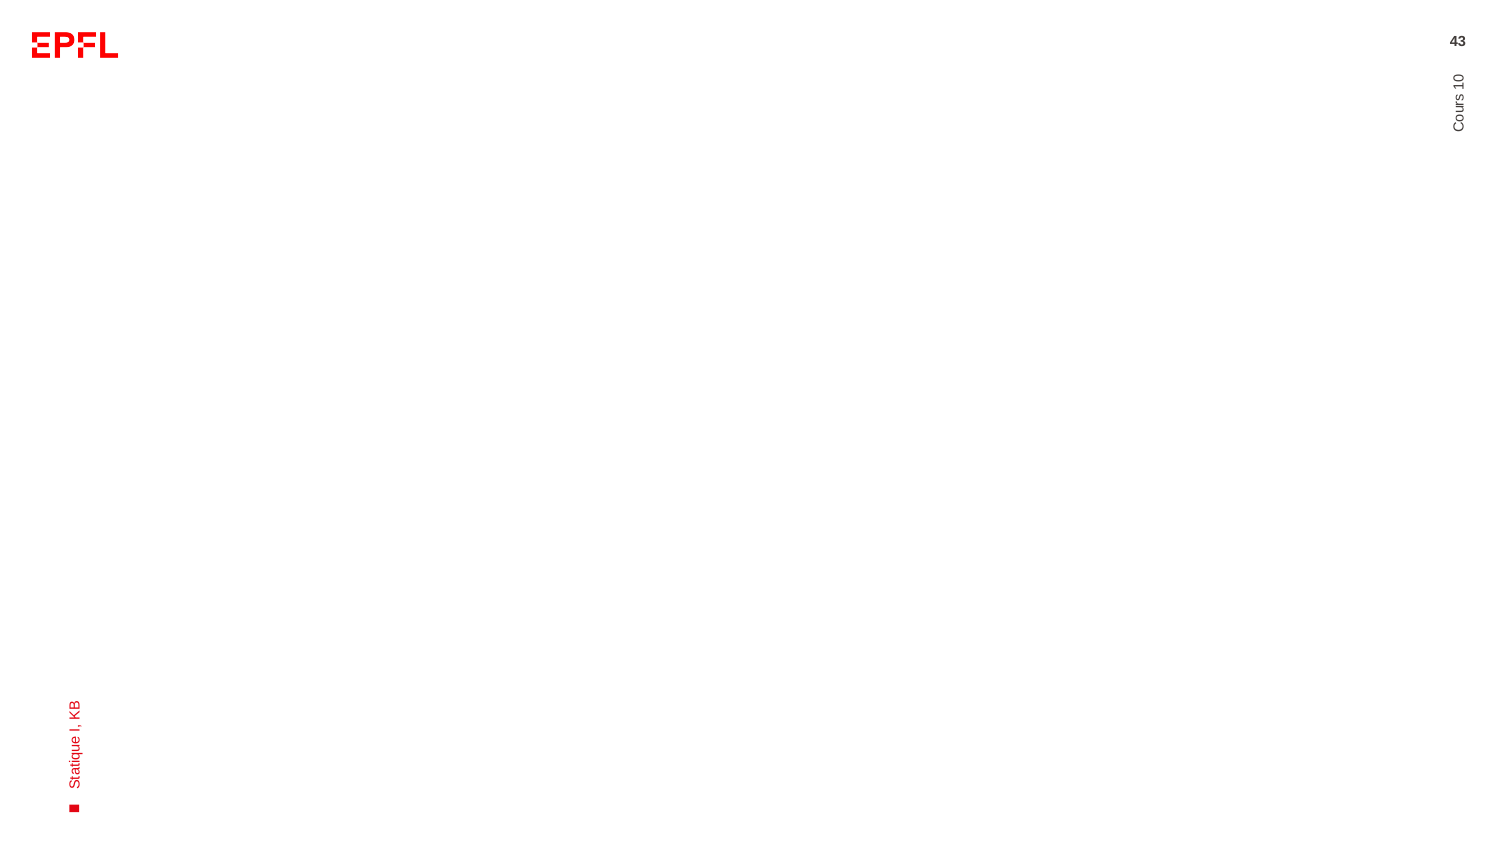

#
43

Cours 10
Statique I, KB